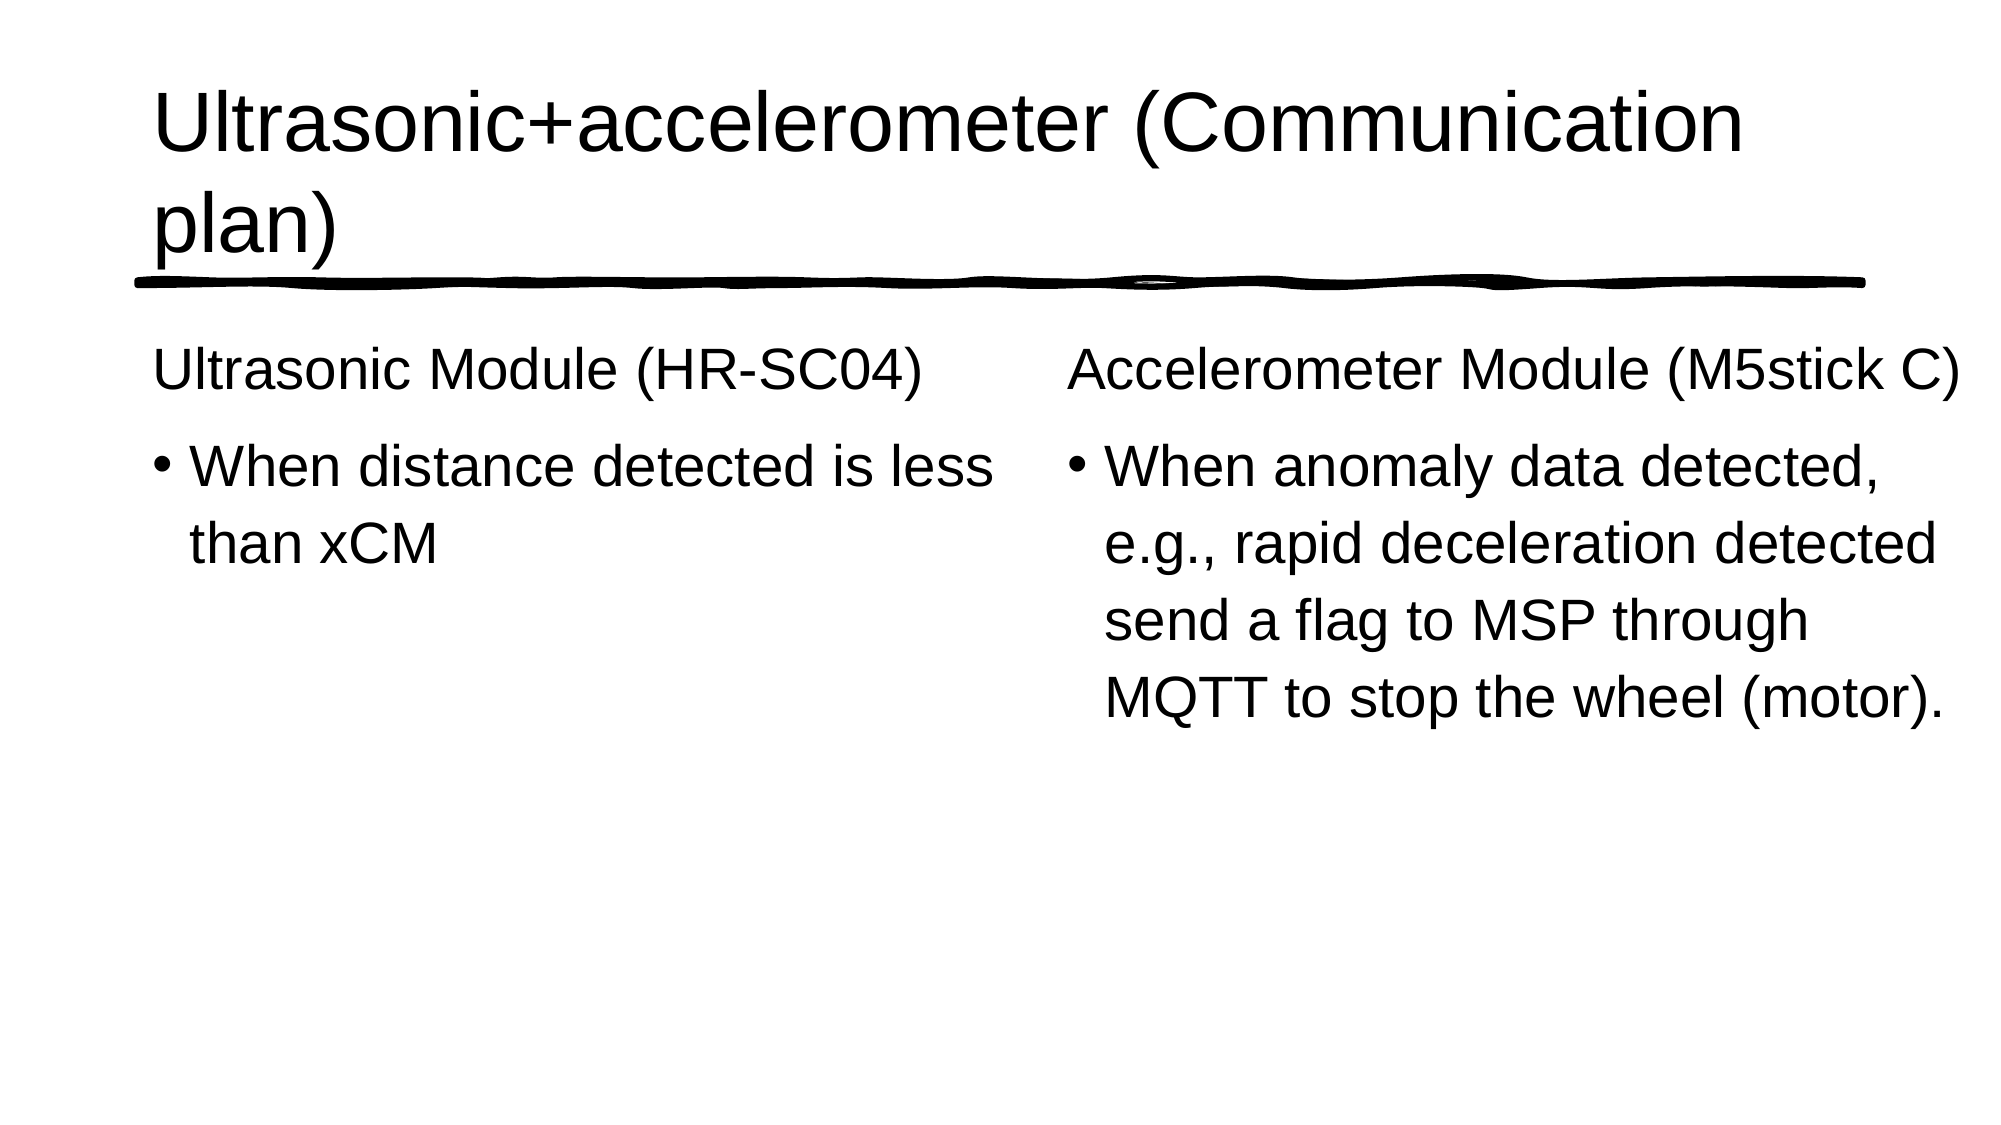

# Ultrasonic+accelerometer (Communication plan)
Ultrasonic Module (HR-SC04)
When distance detected is less than xCM

Accelerometer Module (M5stick C)
When anomaly data detected, e.g., rapid deceleration detected send a flag to MSP through MQTT to stop the wheel (motor).